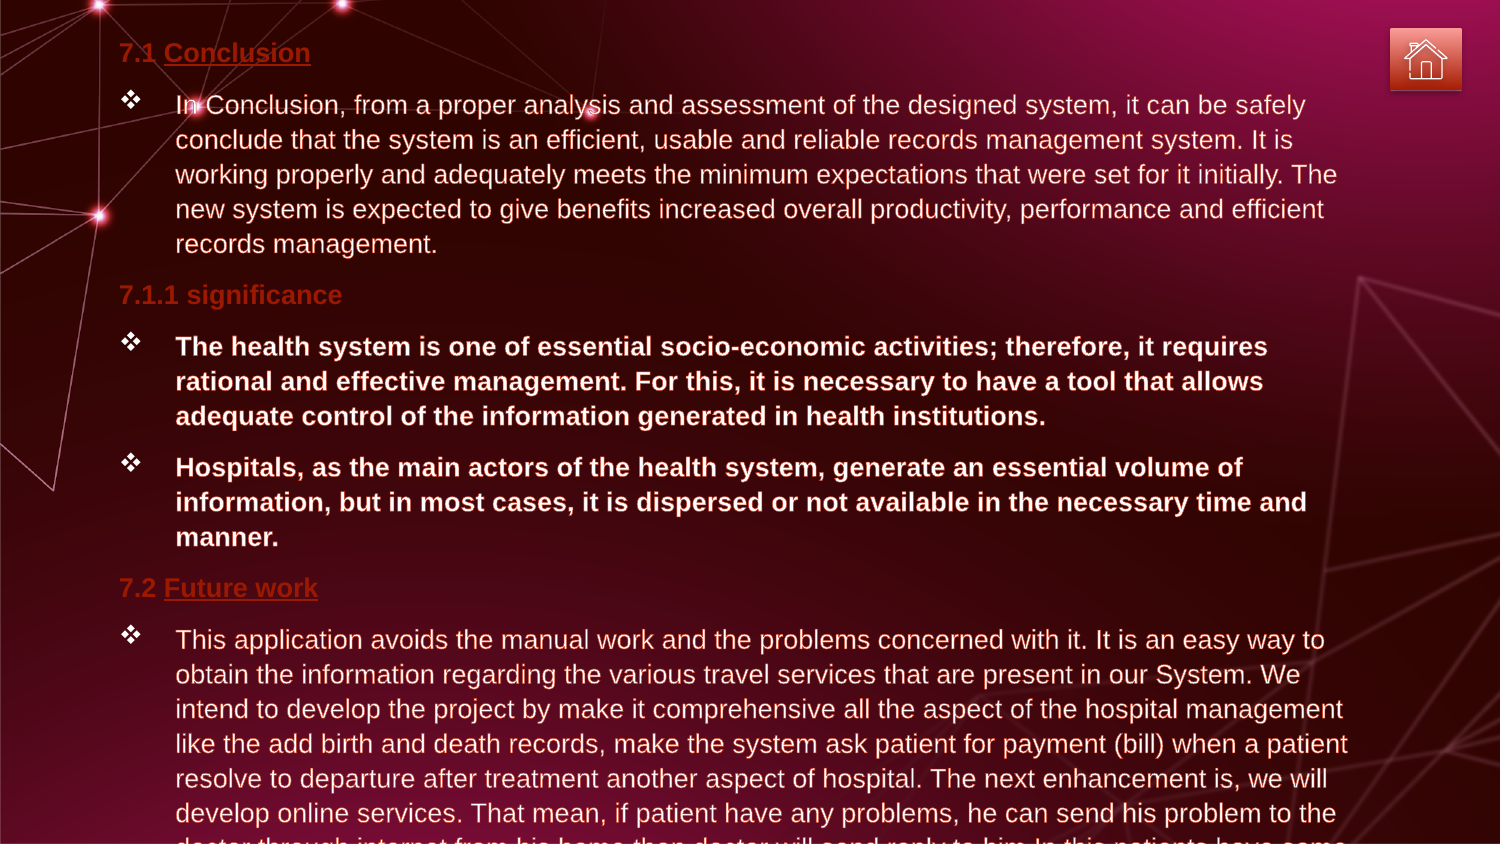

7.1 Conclusion
In Conclusion, from a proper analysis and assessment of the designed system, it can be safely conclude that the system is an efficient, usable and reliable records management system. It is working properly and adequately meets the minimum expectations that were set for it initially. The new system is expected to give benefits increased overall productivity, performance and efficient records management.
7.1.1 significance
The health system is one of essential socio-economic activities; therefore, it requires rational and effective management. For this, it is necessary to have a tool that allows adequate control of the information generated in health institutions.
Hospitals, as the main actors of the health system, generate an essential volume of information, but in most cases, it is dispersed or not available in the necessary time and manner.
7.2 Future work
This application avoids the manual work and the problems concerned with it. It is an easy way to obtain the information regarding the various travel services that are present in our System. We intend to develop the project by make it comprehensive all the aspect of the hospital management like the add birth and death records, make the system ask patient for payment (bill) when a patient resolve to departure after treatment another aspect of hospital. The next enhancement is, we will develop online services. That mean, if patient have any problems, he can send his problem to the doctor through internet from his home then doctor will send reply to him In this patients have some login name and password. The doctor can ask opinion of a doctor in another hospital or elsewhere the case of certain.